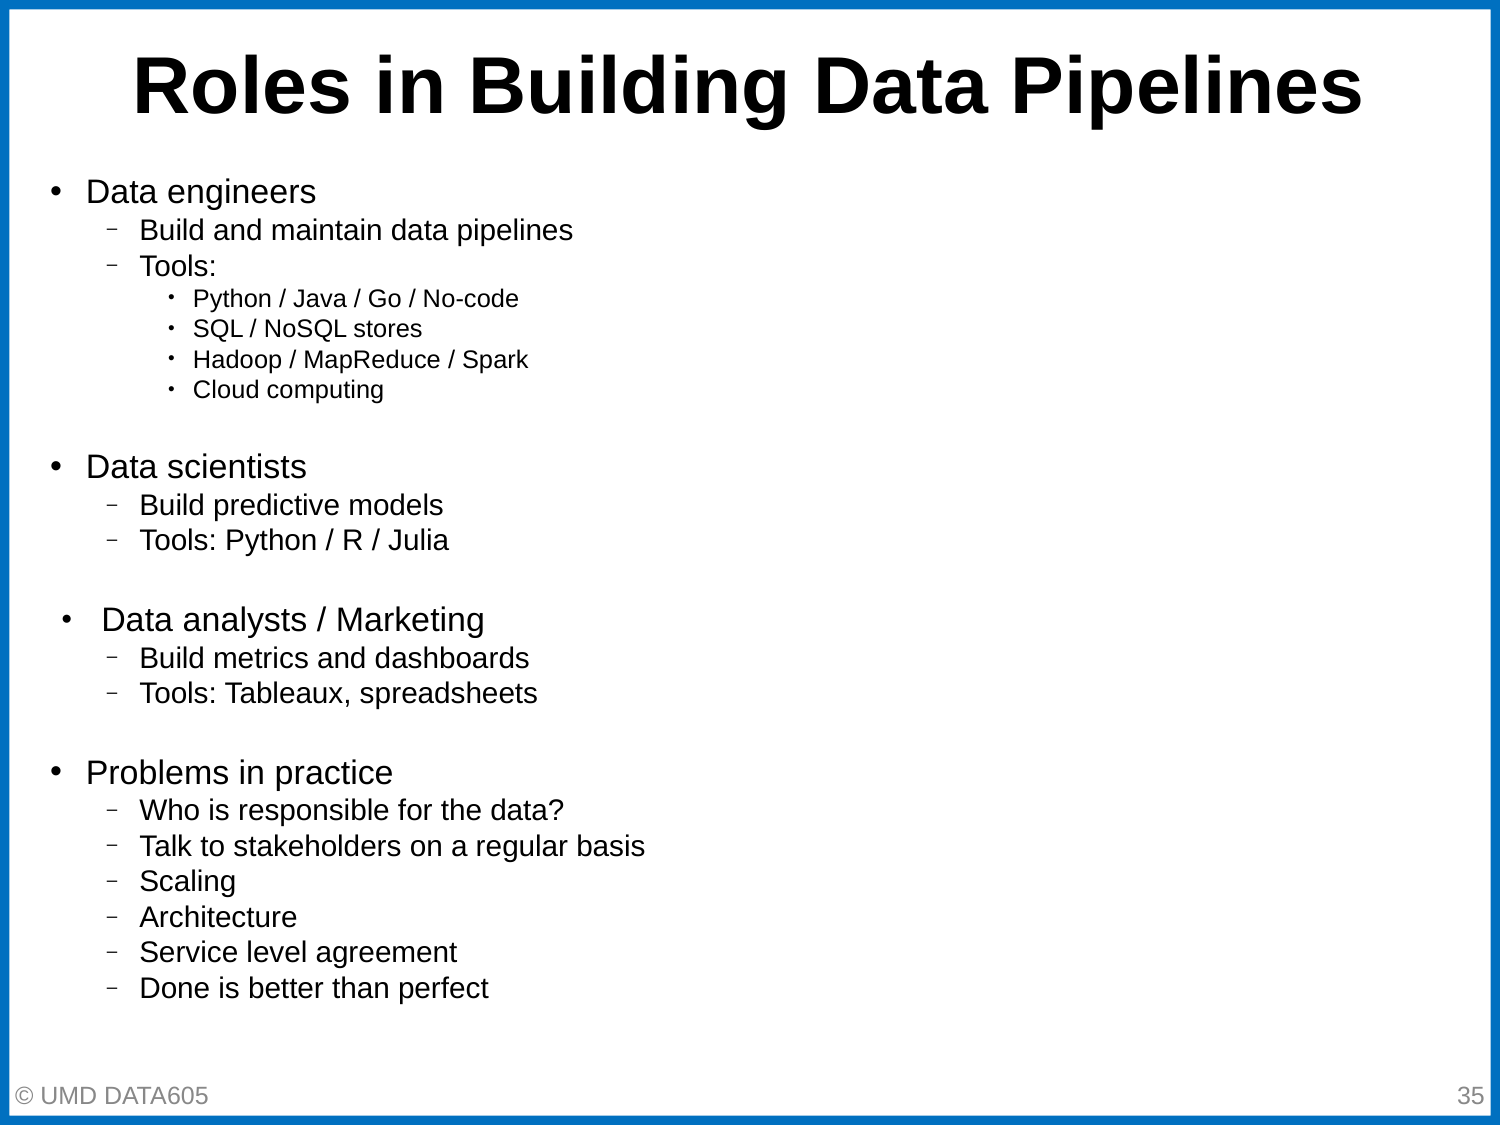

# Roles in Building Data Pipelines
Data engineers
Build and maintain data pipelines
Tools:
Python / Java / Go / No-code
SQL / NoSQL stores
Hadoop / MapReduce / Spark
Cloud computing

Data scientists
Build predictive models
Tools: Python / R / Julia

Data analysts / Marketing
Build metrics and dashboards
Tools: Tableaux, spreadsheets

Problems in practice
Who is responsible for the data?
Talk to stakeholders on a regular basis
Scaling
Architecture
Service level agreement
Done is better than perfect
© UMD DATA605
35